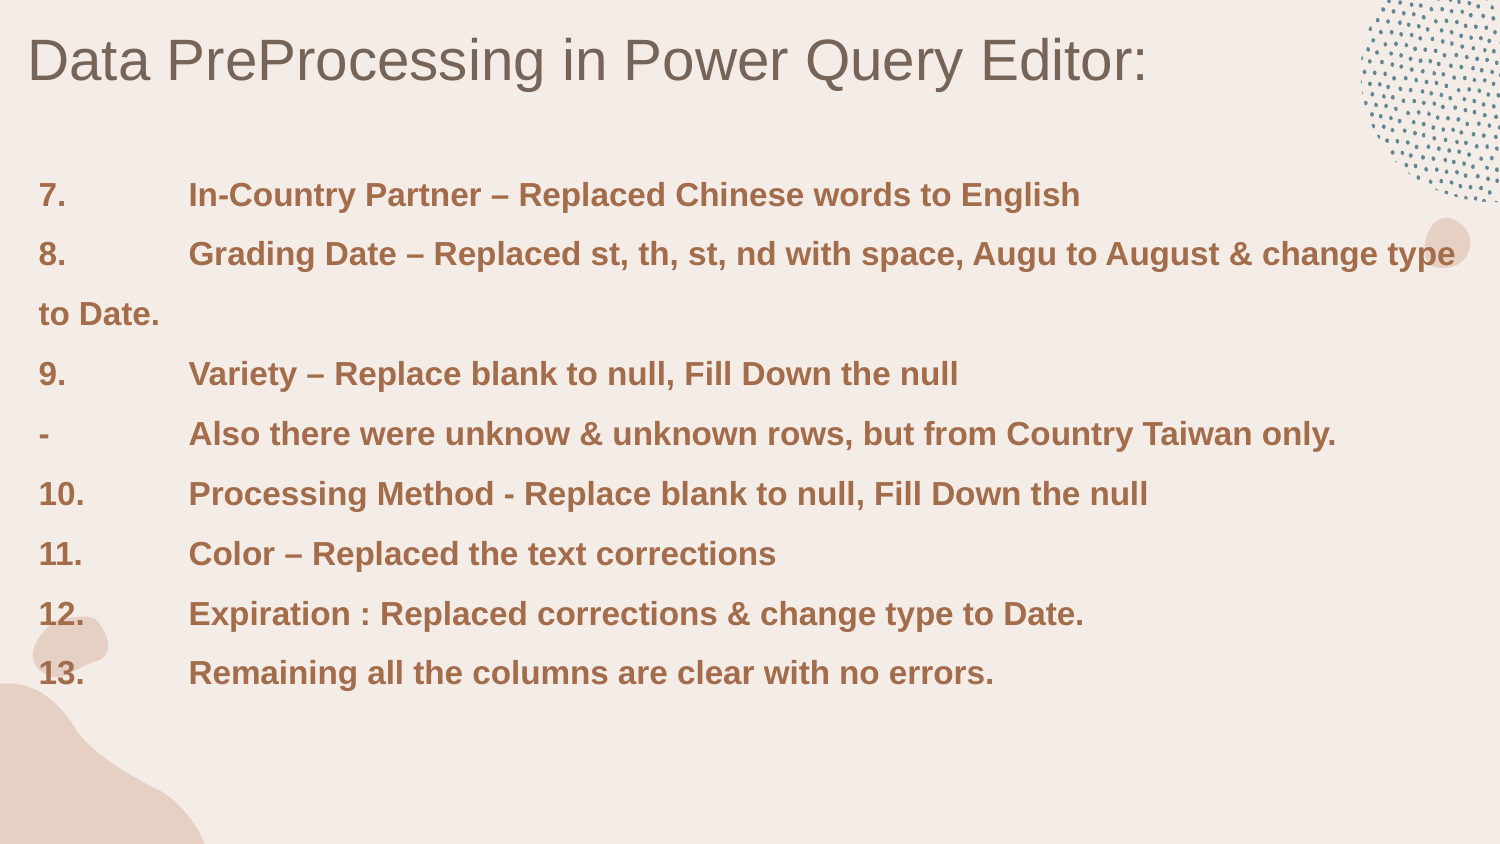

Data PreProcessing in Power Query Editor:
7.	In-Country Partner – Replaced Chinese words to English
8.	Grading Date – Replaced st, th, st, nd with space, Augu to August & change type to Date.
9.	Variety – Replace blank to null, Fill Down the null
-	Also there were unknow & unknown rows, but from Country Taiwan only.
10.	Processing Method - Replace blank to null, Fill Down the null
11.	Color – Replaced the text corrections
12.	Expiration : Replaced corrections & change type to Date.
13.	Remaining all the columns are clear with no errors.